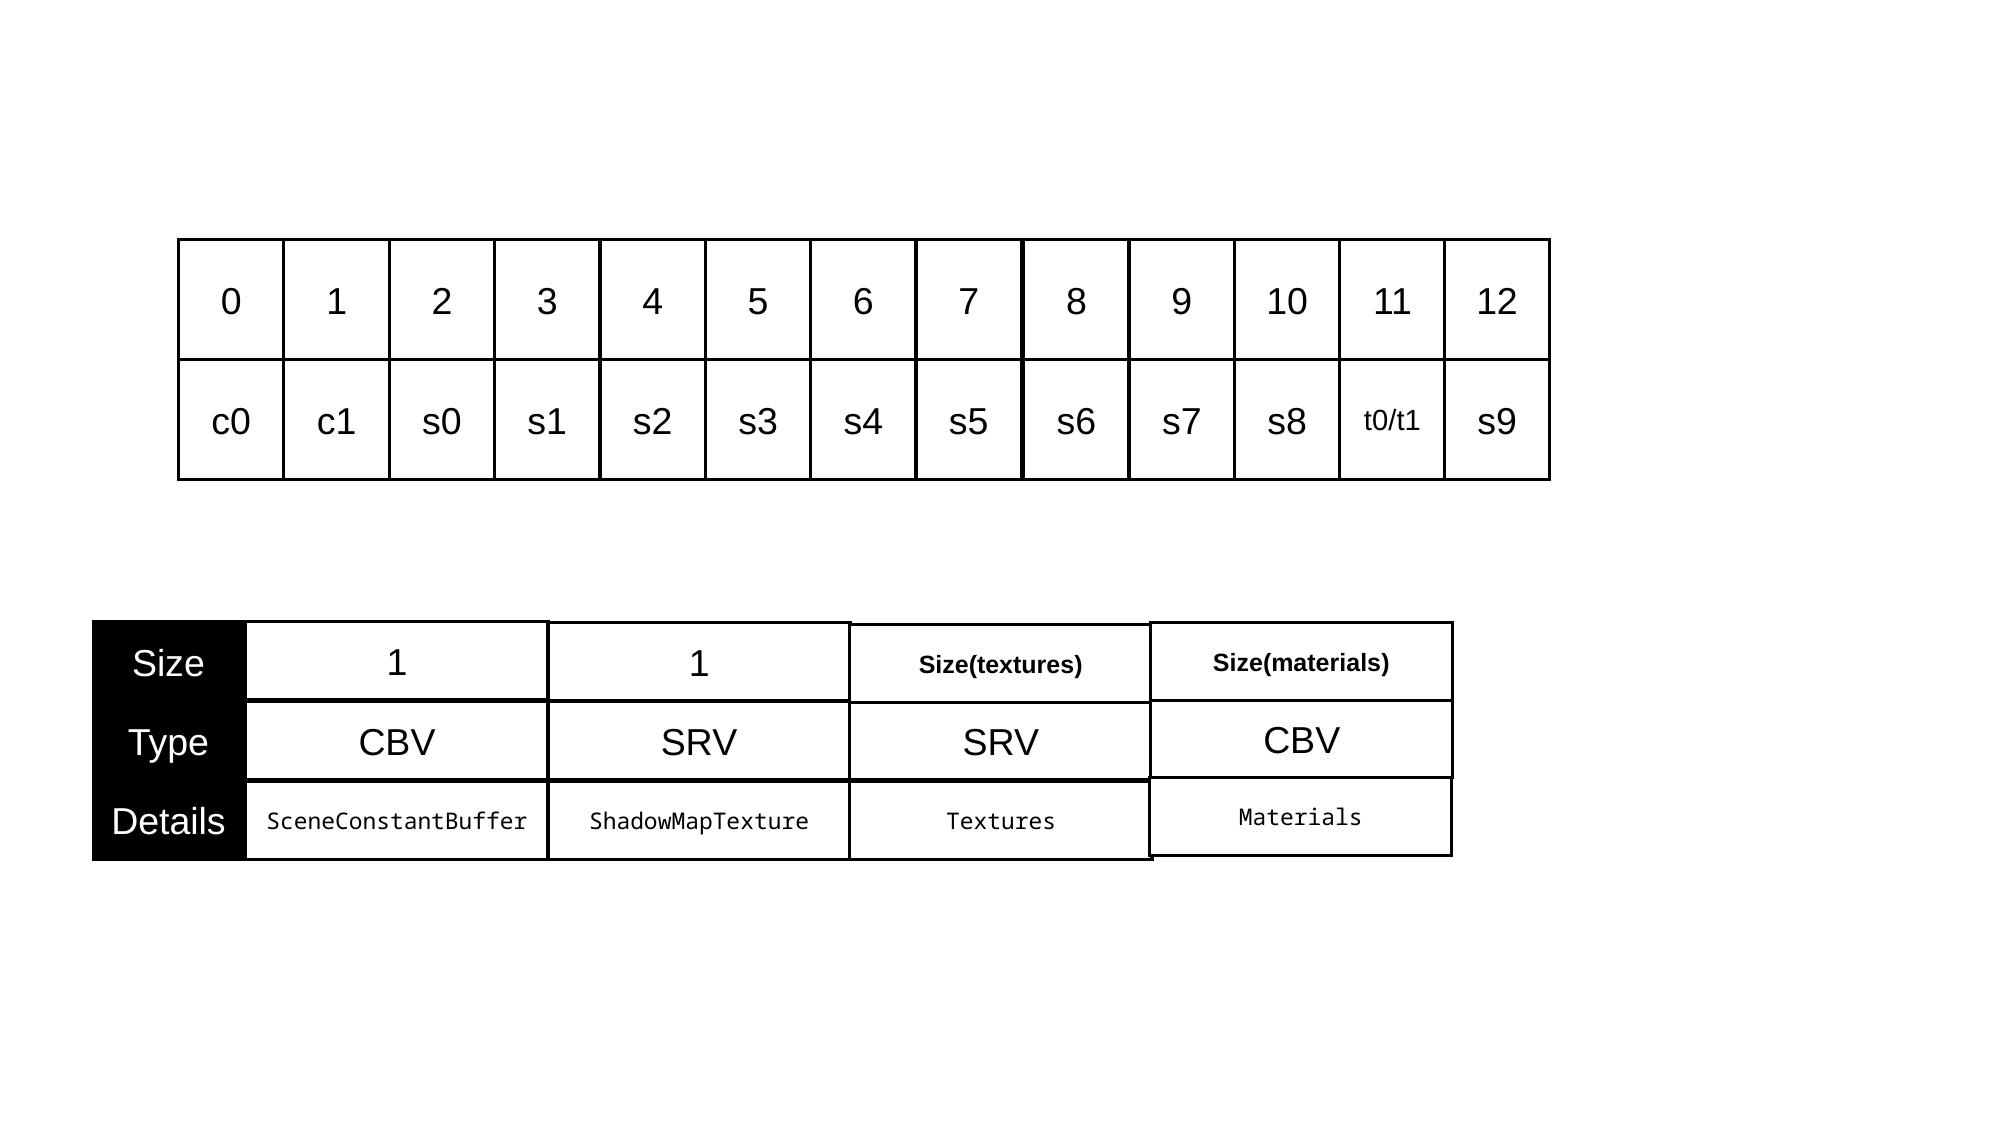

0
1
2
3
4
5
6
7
8
9
10
11
12
c0
c1
s0
s1
s2
s3
s4
s5
s6
s7
s8
t0/t1
s9
Size
1
Size(materials)
1
Size(textures)
CBV
Type
CBV
SRV
SRV
Materials
Details
SceneConstantBuffer
ShadowMapTexture
Textures